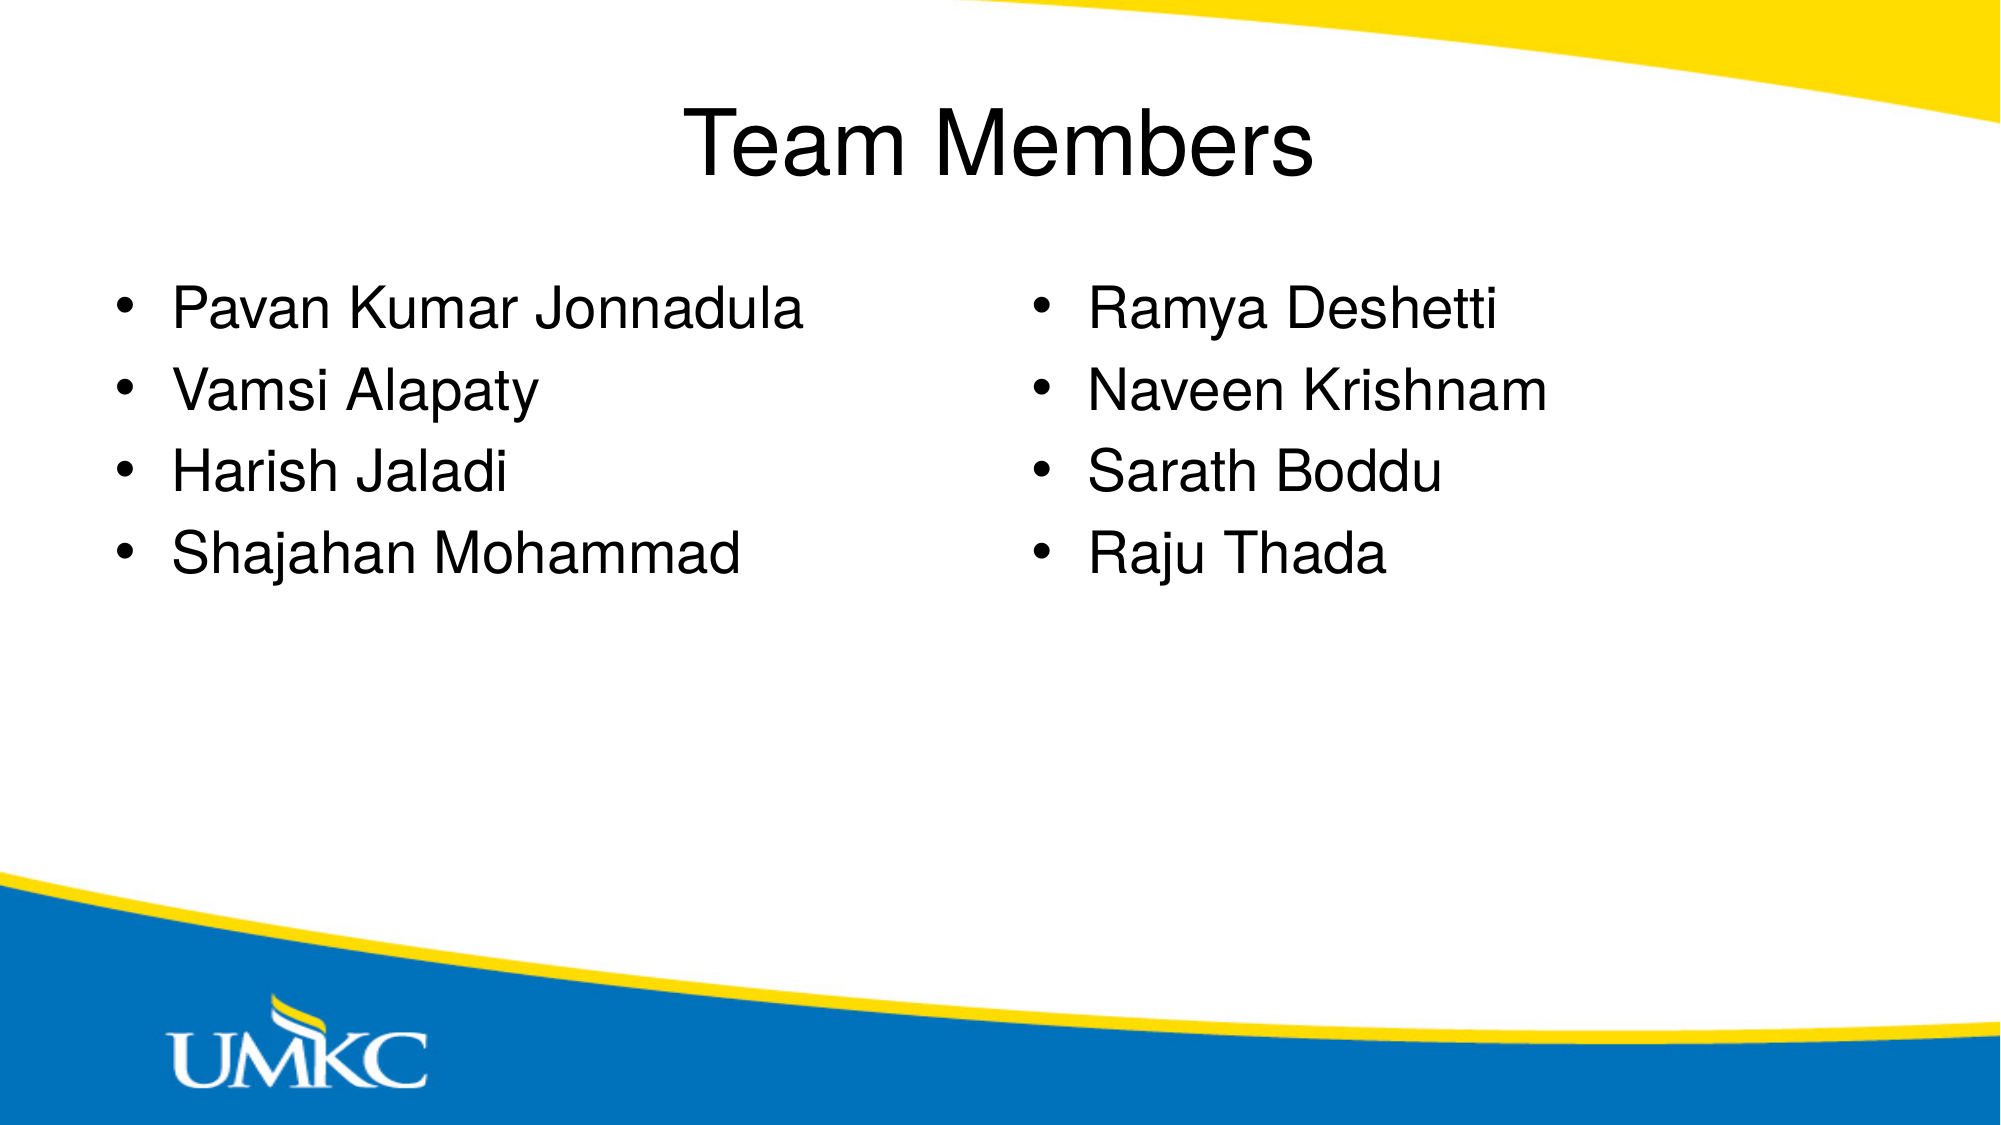

# Team Members
Pavan Kumar Jonnadula
Vamsi Alapaty
Harish Jaladi
Shajahan Mohammad
Ramya Deshetti
Naveen Krishnam
Sarath Boddu
Raju Thada